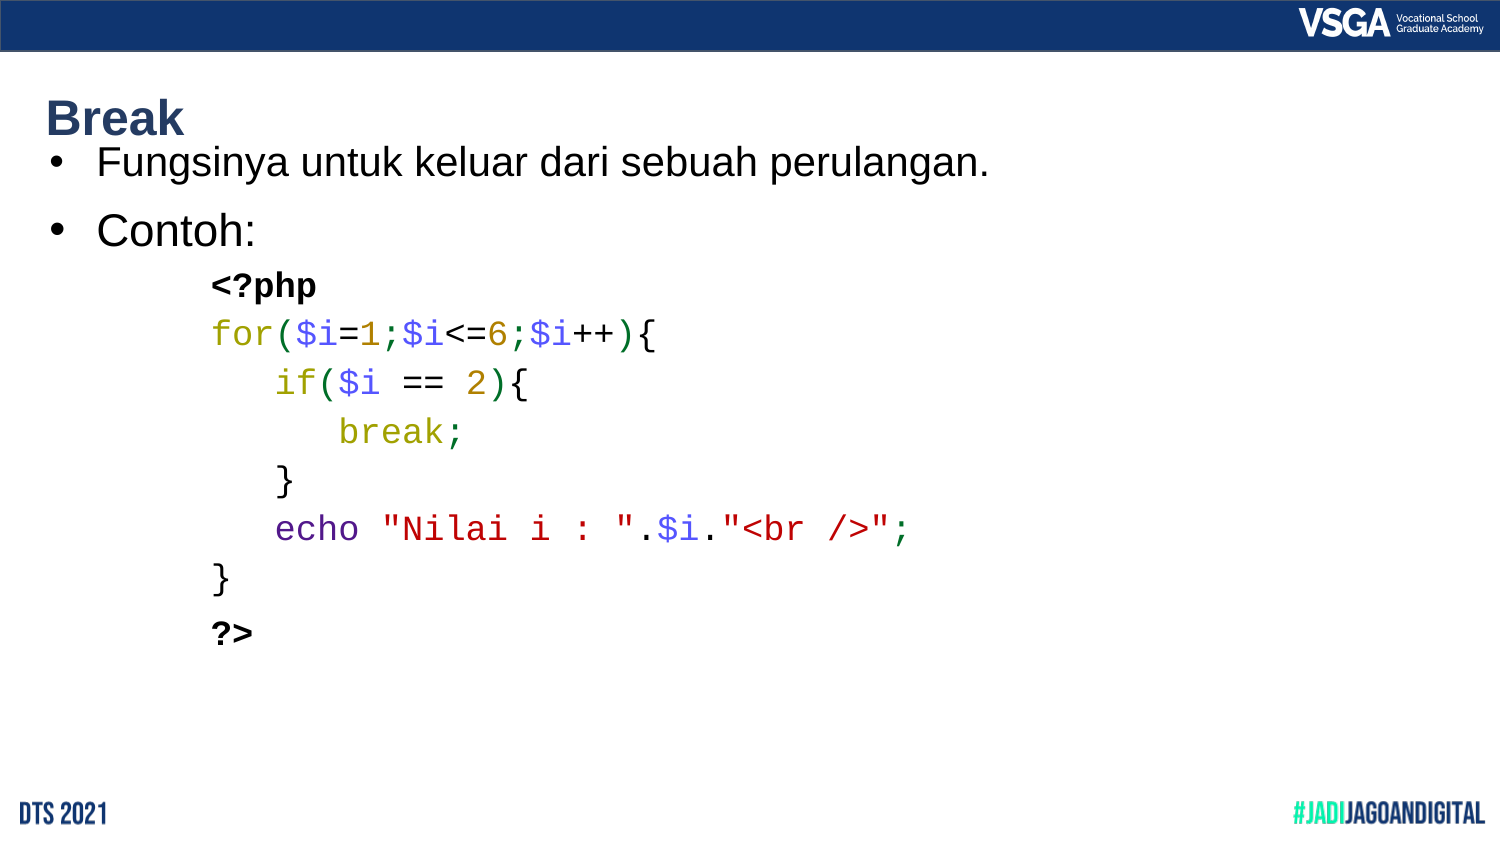

# Break
Fungsinya untuk keluar dari sebuah perulangan.
Contoh:
<?php
for($i=1;$i<=6;$i++){
   if($i == 2){
      break;
   }
   echo "Nilai i : ".$i."<br />";
}
?>